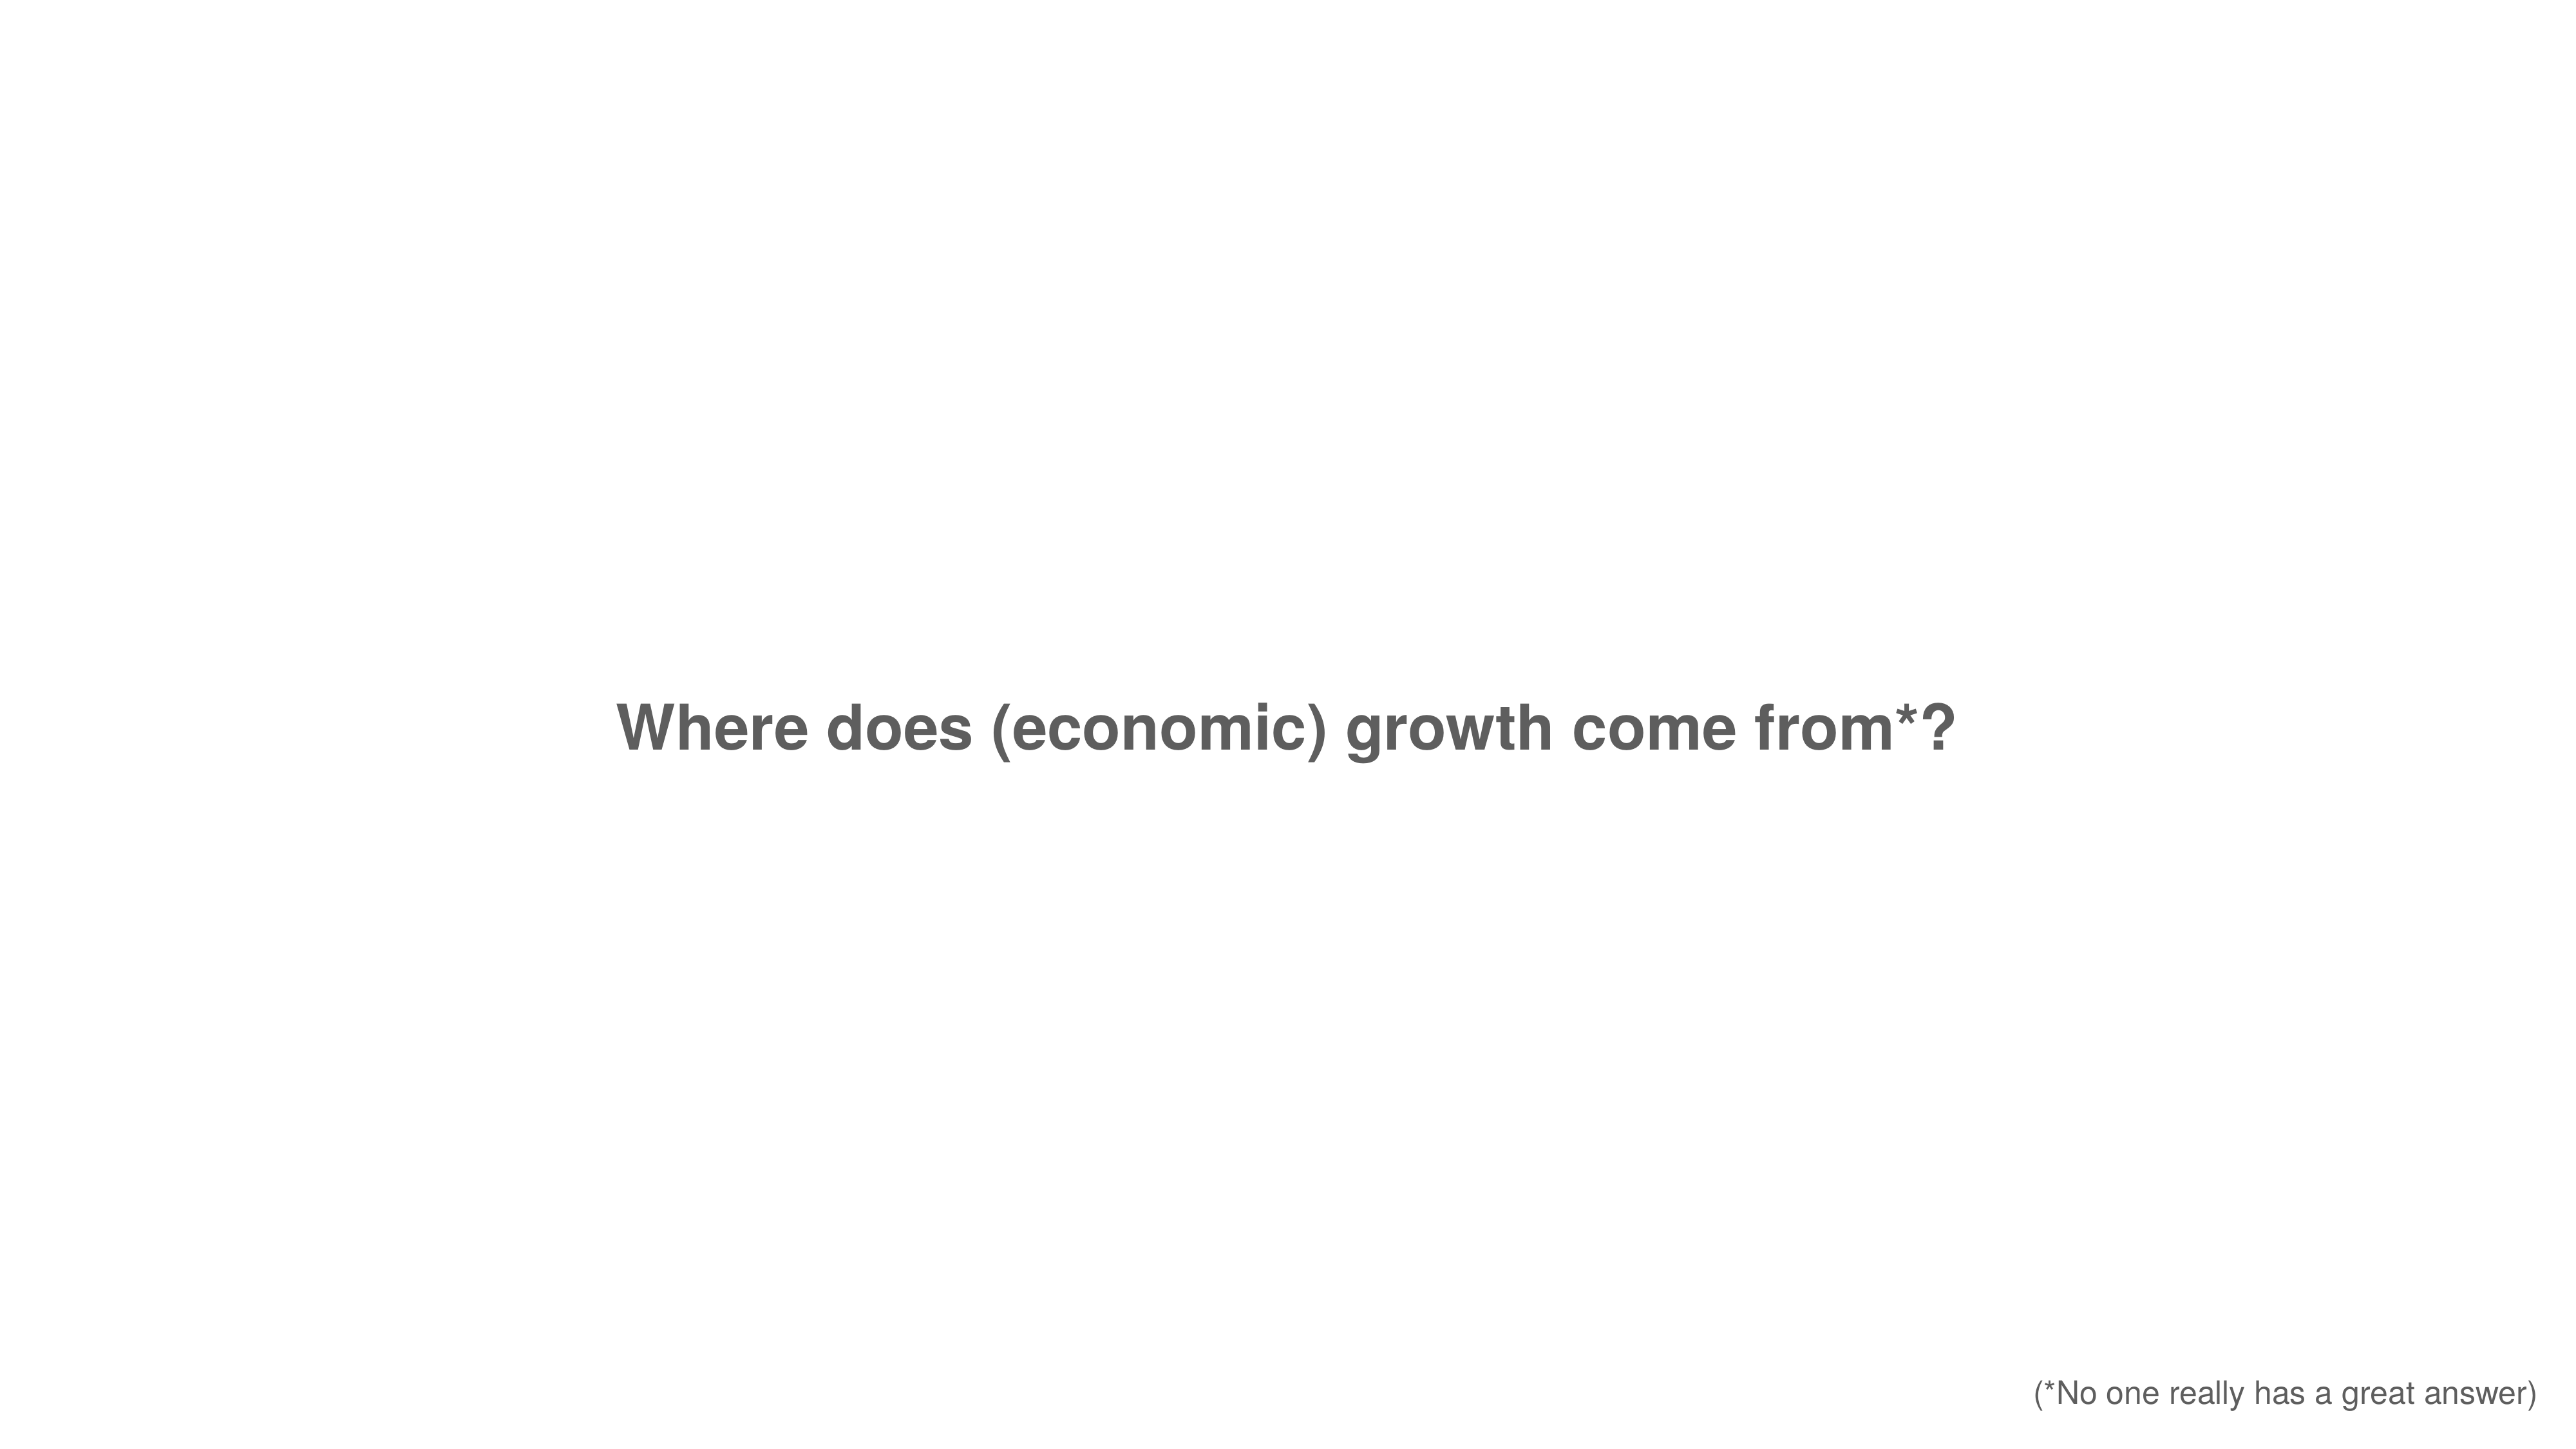

Where does (economic) growth come from*?
(*No one really has a great answer)